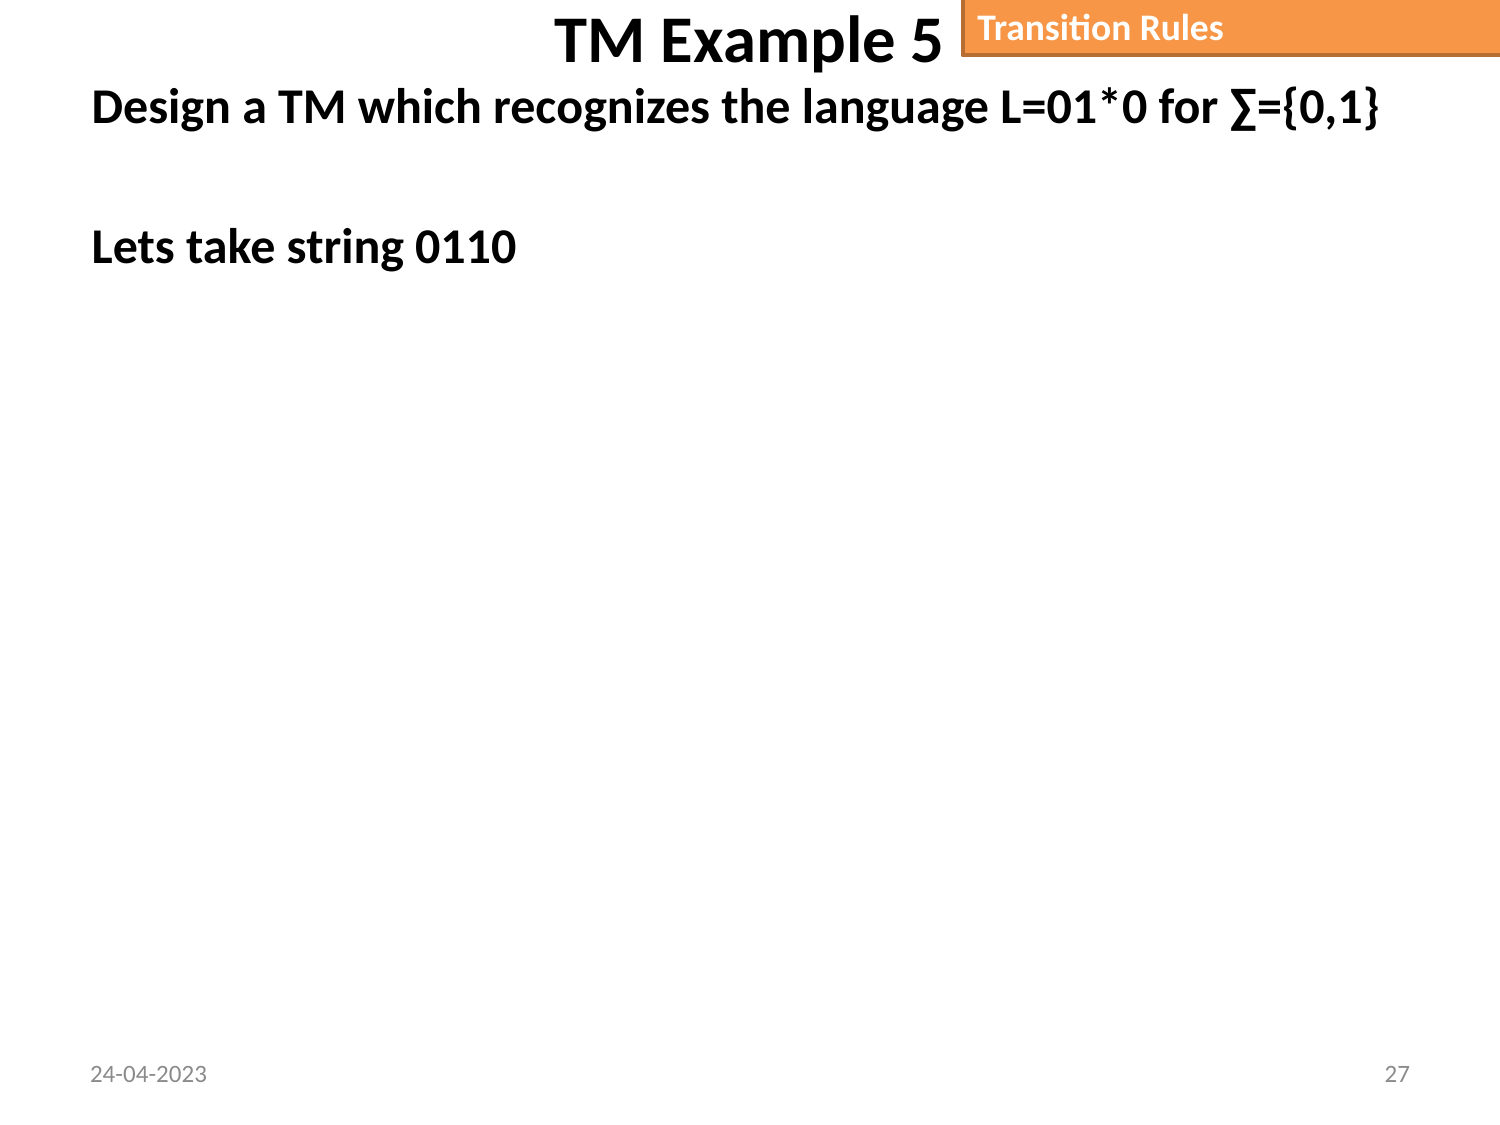

# TM Example 5
Transition Rules
Design a TM which recognizes the language L=01*0 for ∑={0,1}

Lets take string 0110

24-04-2023
27